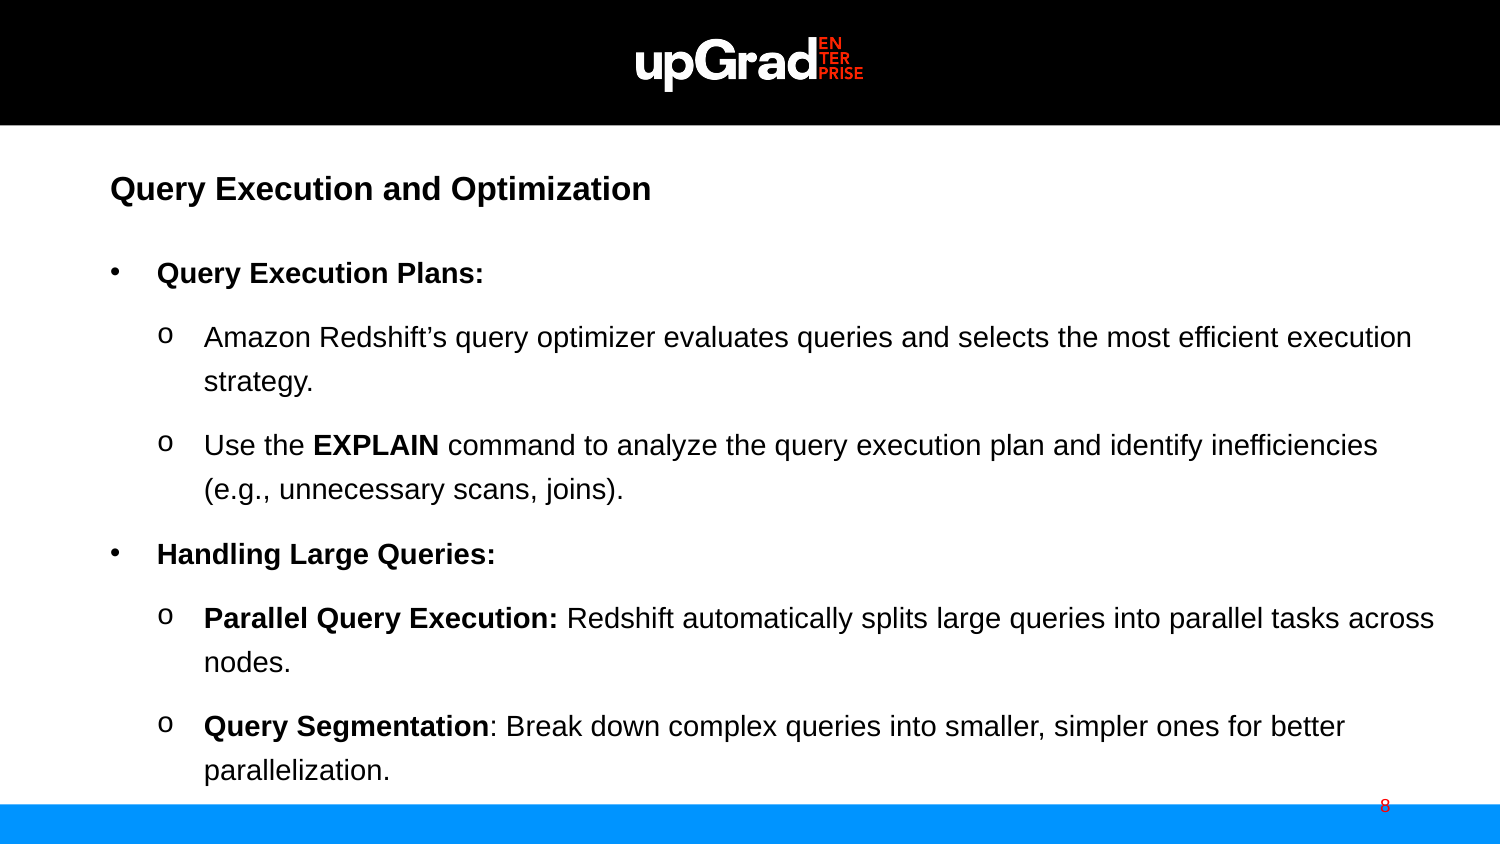

Query Execution and Optimization
Query Execution Plans:
Amazon Redshift’s query optimizer evaluates queries and selects the most efficient execution strategy.
Use the EXPLAIN command to analyze the query execution plan and identify inefficiencies (e.g., unnecessary scans, joins).
Handling Large Queries:
Parallel Query Execution: Redshift automatically splits large queries into parallel tasks across nodes.
Query Segmentation: Break down complex queries into smaller, simpler ones for better parallelization.
8